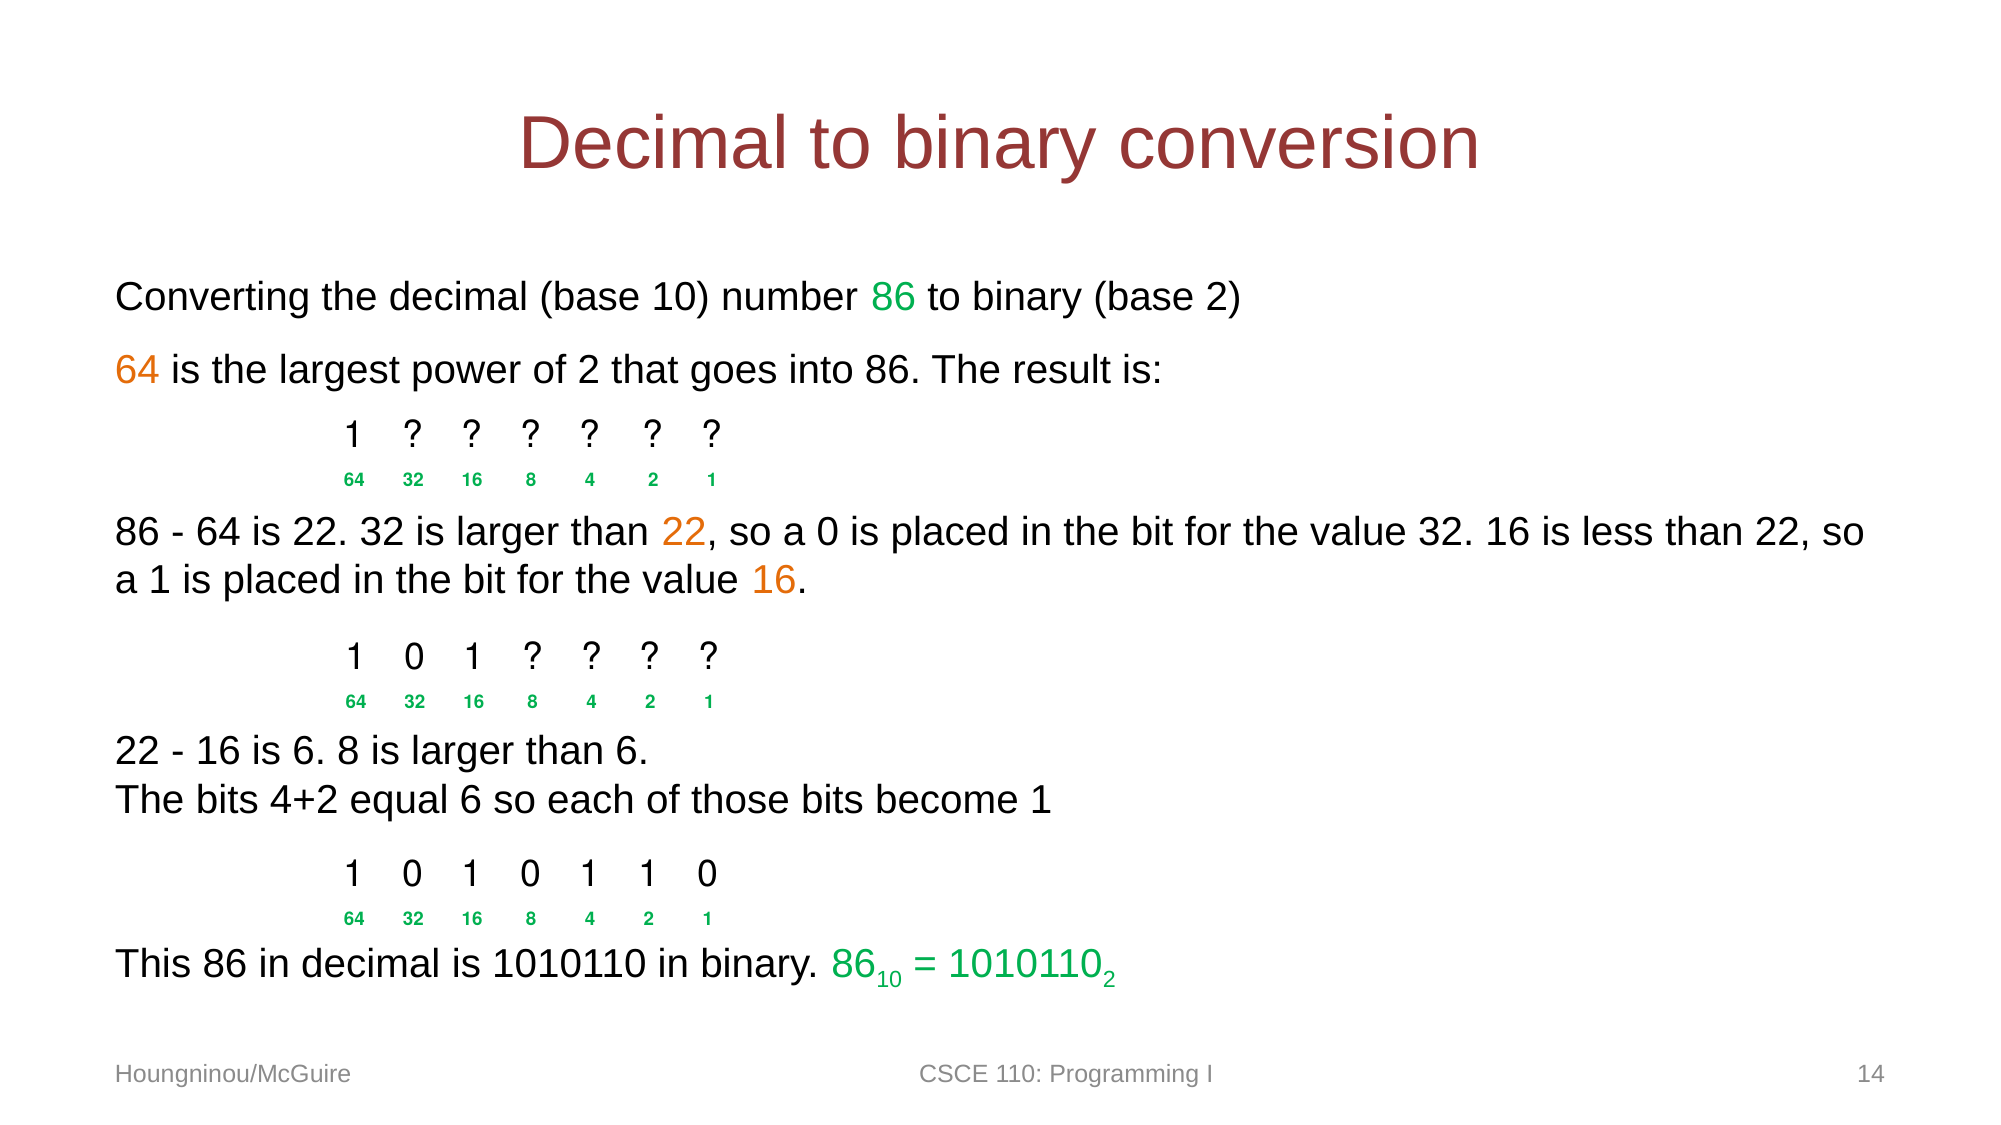

# Decimal to binary conversion
Converting the decimal (base 10) number 86 to binary (base 2)
64 is the largest power of 2 that goes into 86. The result is:
86 - 64 is 22. 32 is larger than 22, so a 0 is placed in the bit for the value 32. 16 is less than 22, so a 1 is placed in the bit for the value 16.
22 - 16 is 6. 8 is larger than 6.
The bits 4+2 equal 6 so each of those bits become 1
This 86 in decimal is 1010110 in binary. 8610 = 10101102
| 1 | ? | ? | ? | ? | ? | ? |
| --- | --- | --- | --- | --- | --- | --- |
| 64 | 32 | 16 | 8 | 4 | 2 | 1 |
| 1 | 0 | 1 | ? | ? | ? | ? |
| --- | --- | --- | --- | --- | --- | --- |
| 64 | 32 | 16 | 8 | 4 | 2 | 1 |
| 1 | 0 | 1 | 0 | 1 | 1 | 0 |
| --- | --- | --- | --- | --- | --- | --- |
| 64 | 32 | 16 | 8 | 4 | 2 | 1 |
Houngninou/McGuire
CSCE 110: Programming I
14